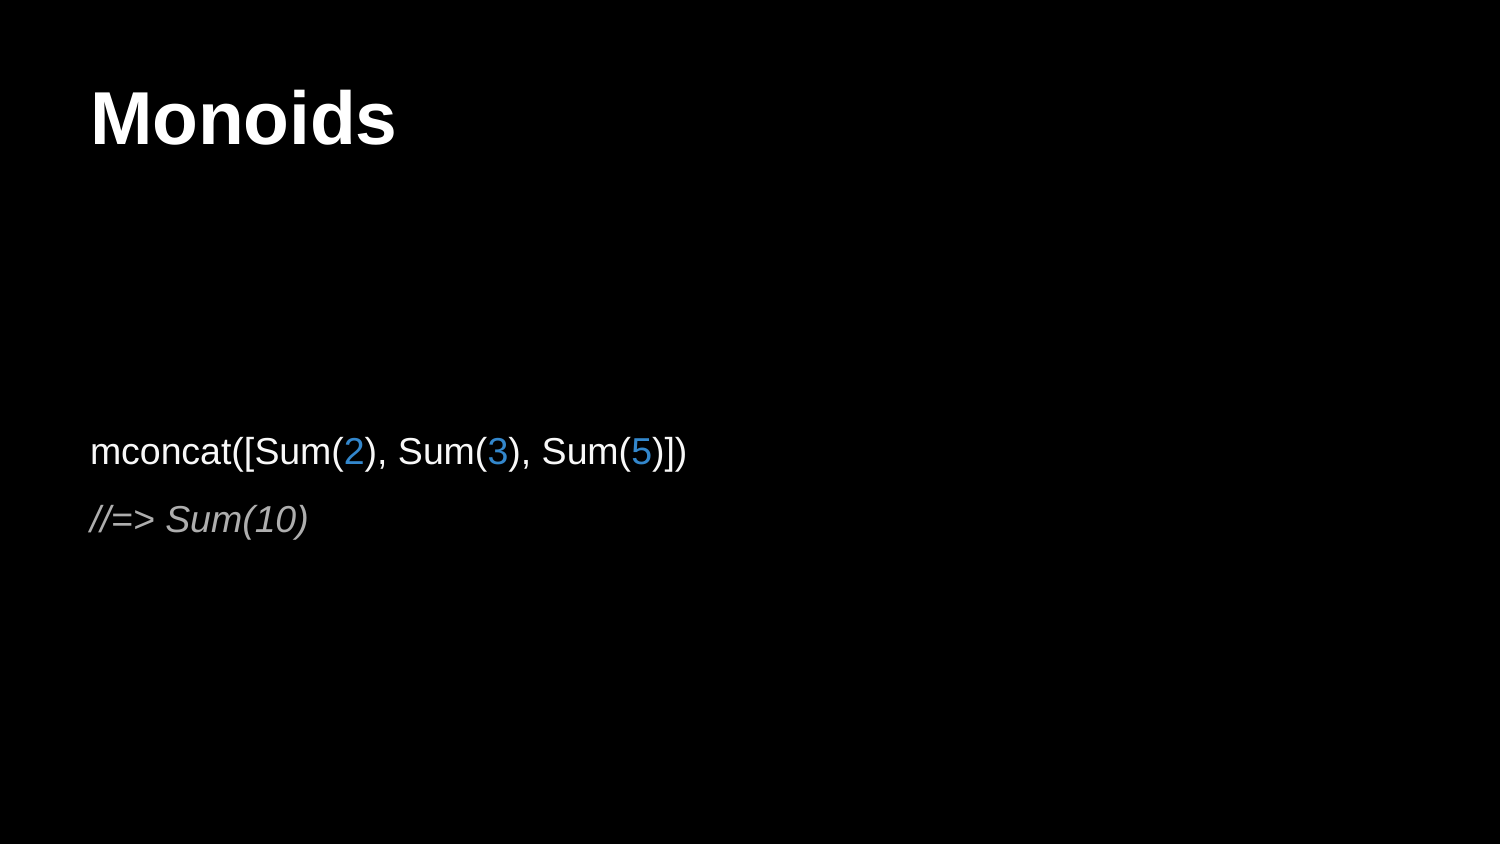

# Monoids
mconcat([Sum(2), Sum(3), Sum(5)])
//=> Sum(10)